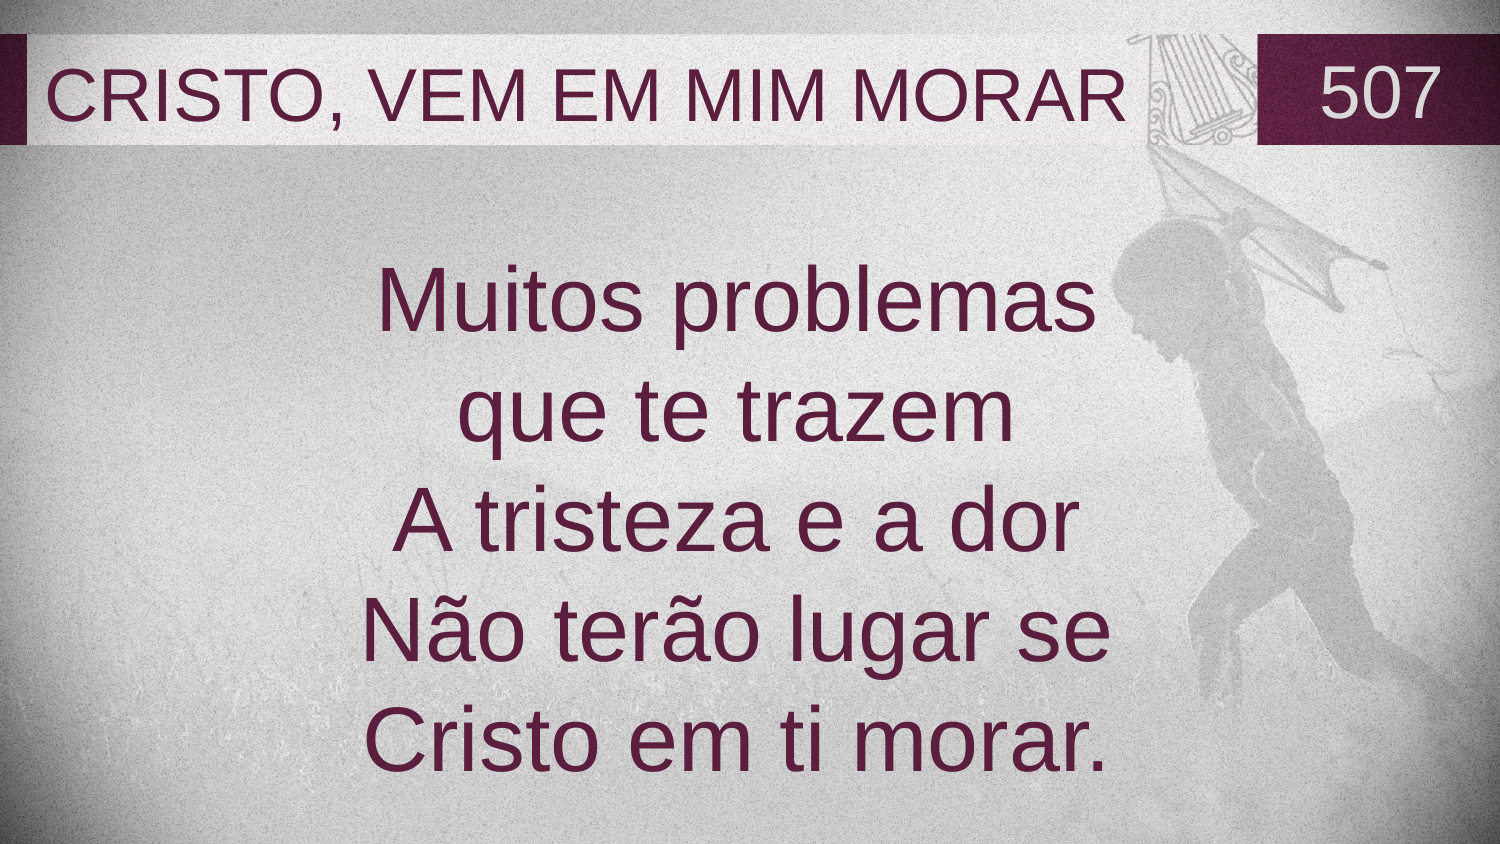

# CRISTO, VEM EM MIM MORAR
507
Muitos problemas
que te trazem
A tristeza e a dor
Não terão lugar se
Cristo em ti morar.